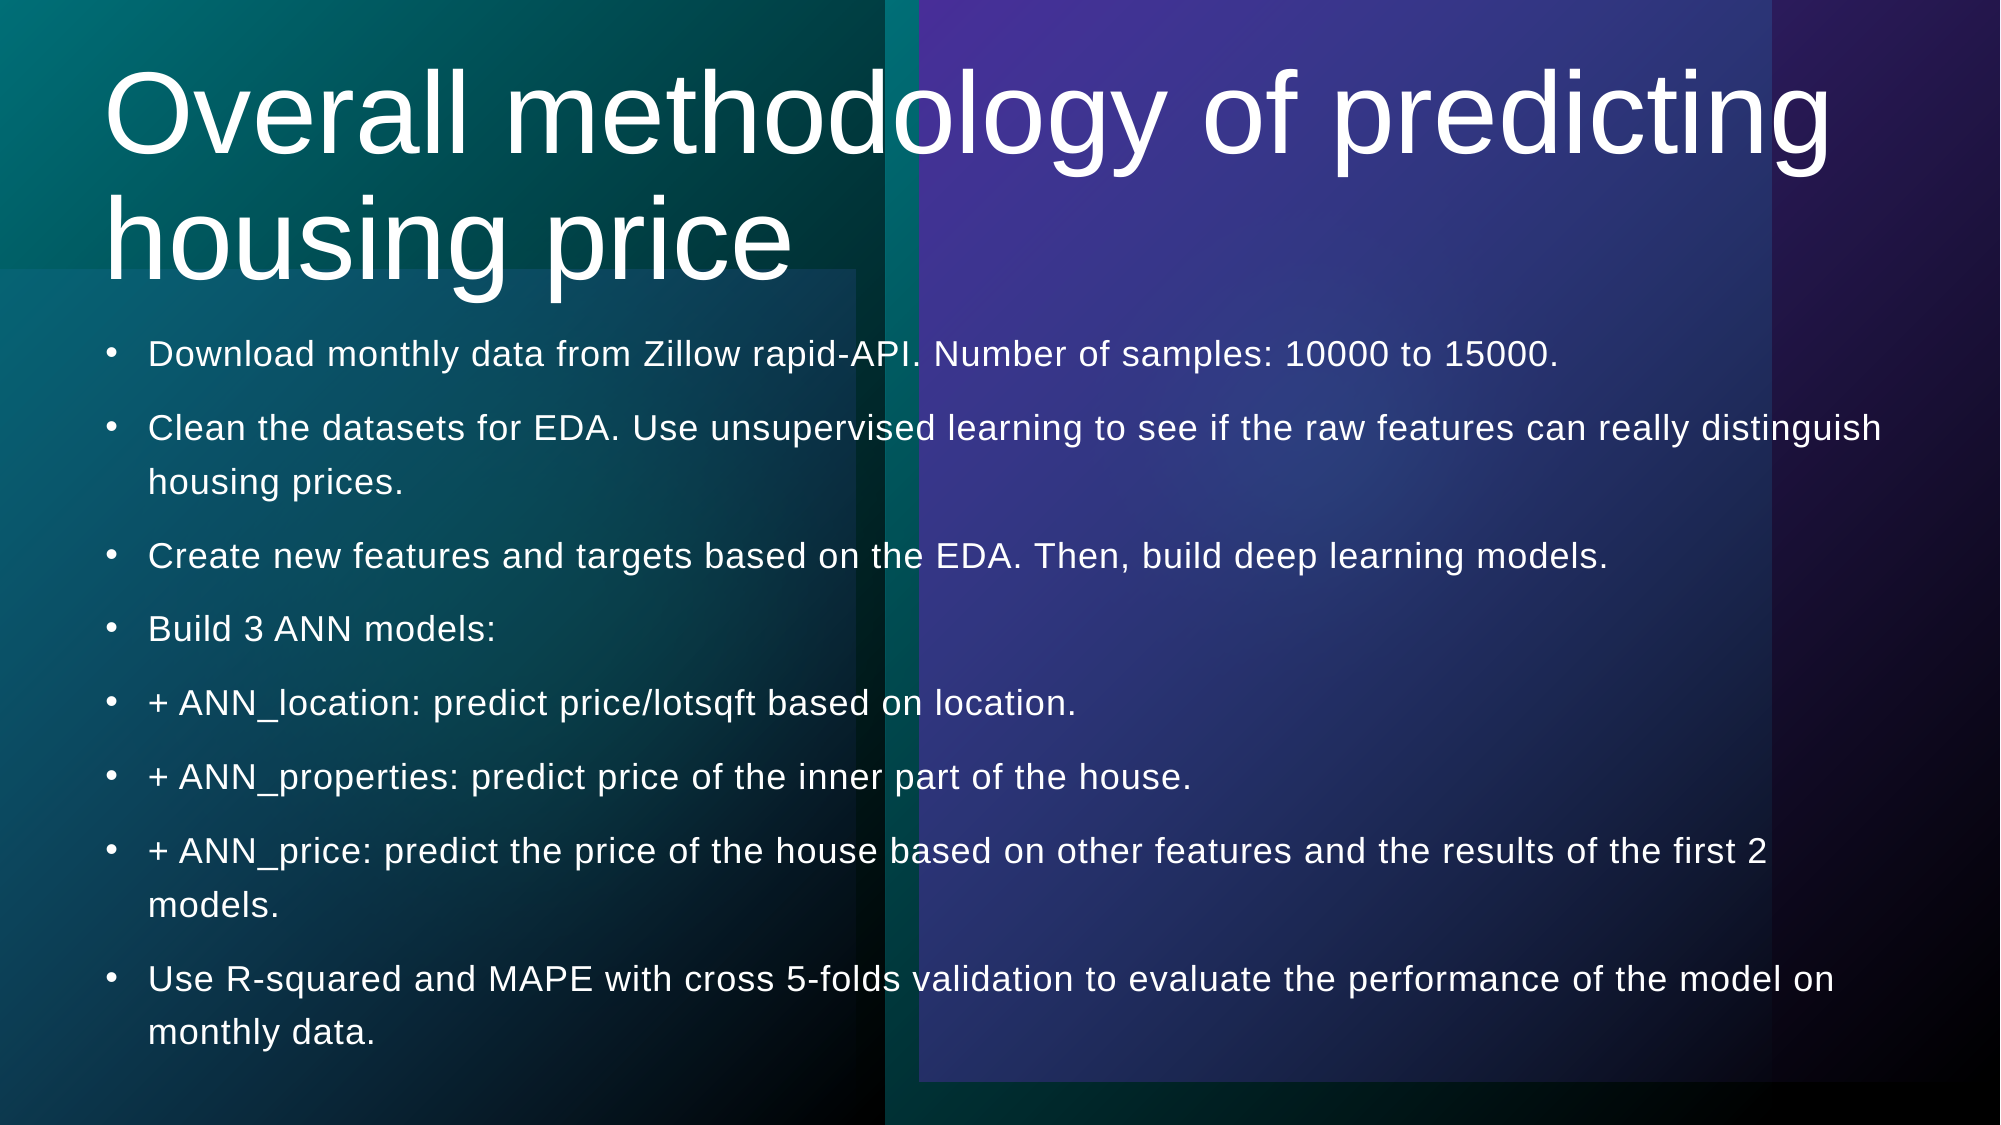

# Overall methodology of predicting housing price
Download monthly data from Zillow rapid-API. Number of samples: 10000 to 15000.
Clean the datasets for EDA. Use unsupervised learning to see if the raw features can really distinguish housing prices.
Create new features and targets based on the EDA. Then, build deep learning models.
Build 3 ANN models:
+ ANN_location: predict price/lotsqft based on location.
+ ANN_properties: predict price of the inner part of the house.
+ ANN_price: predict the price of the house based on other features and the results of the first 2 models.
Use R-squared and MAPE with cross 5-folds validation to evaluate the performance of the model on monthly data.